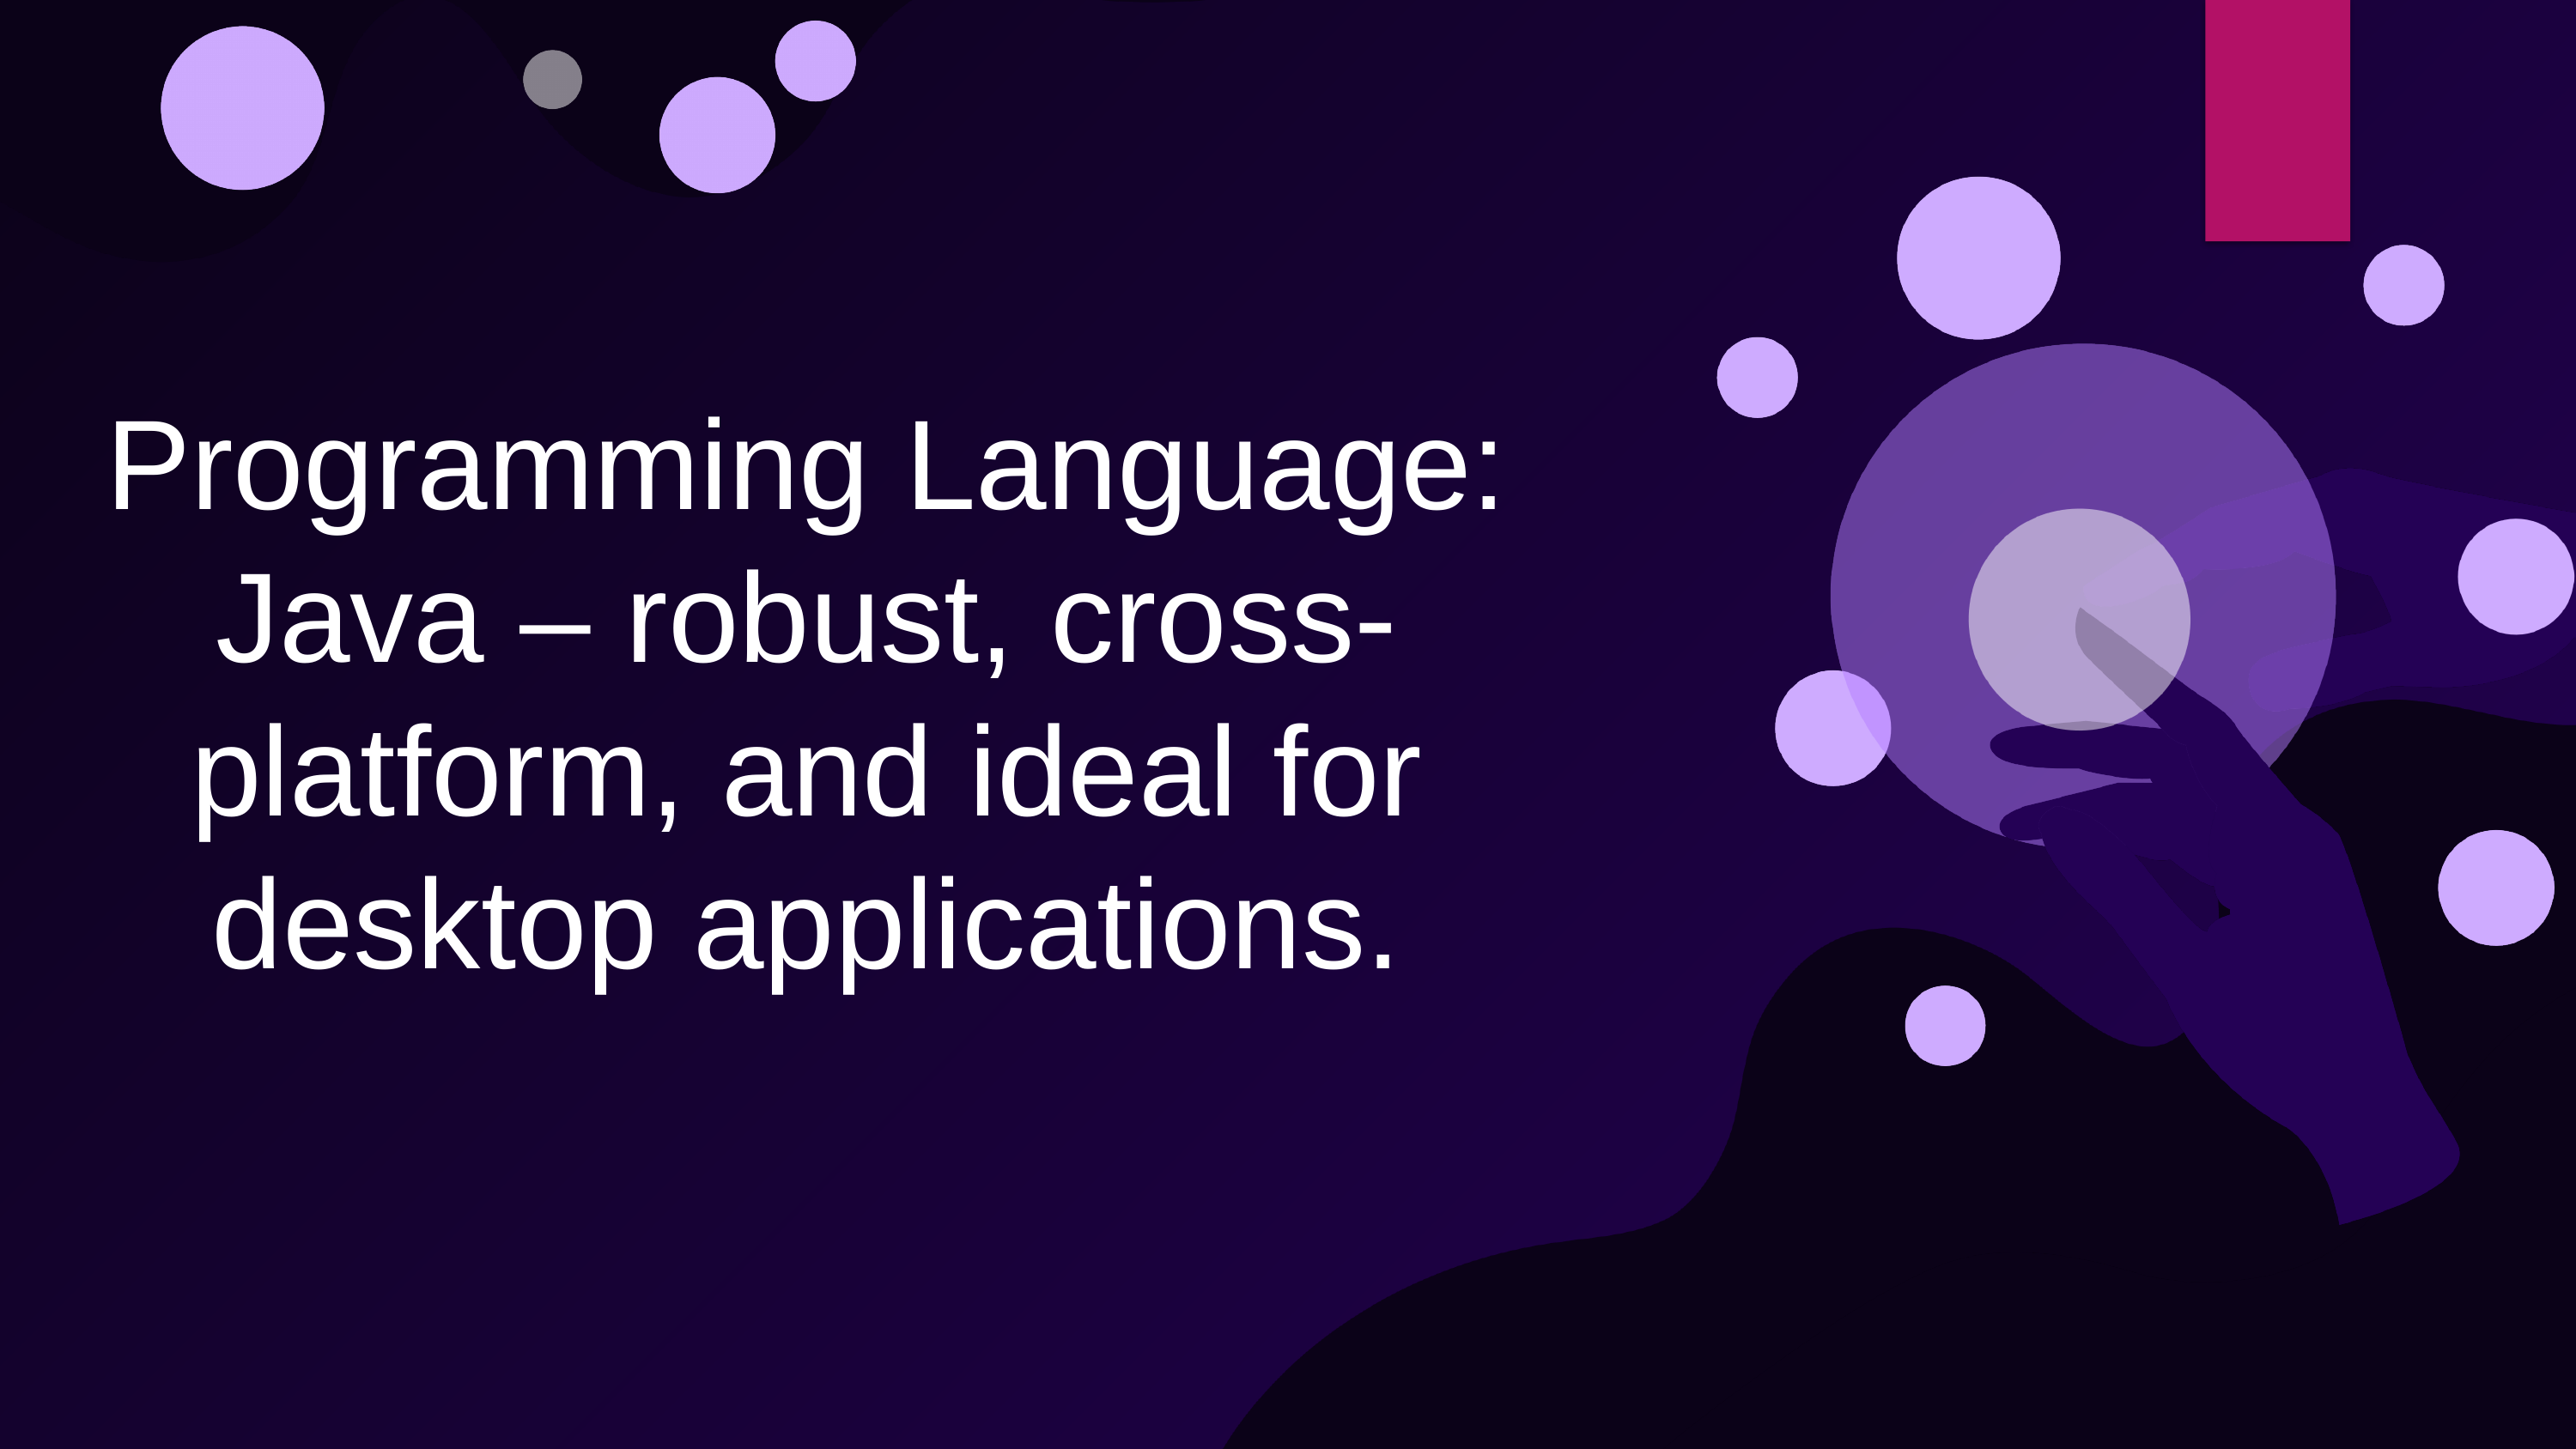

Programming Language: Java – robust, cross-platform, and ideal for desktop applications.